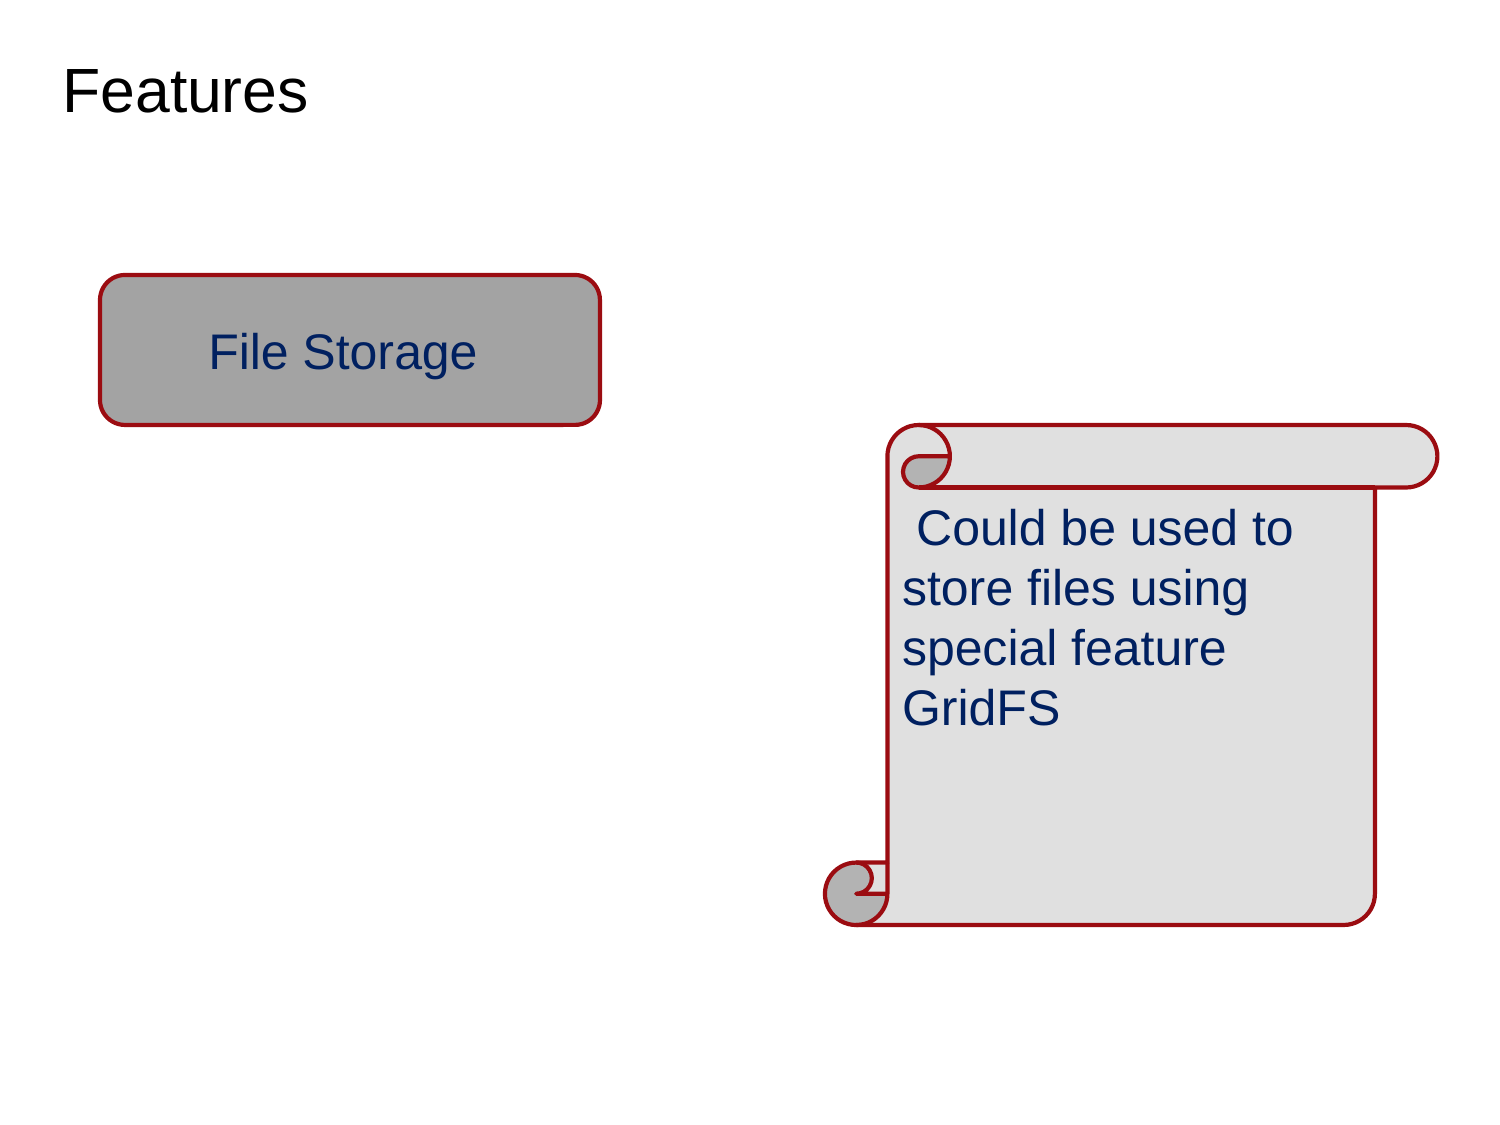

# Features
File Storage
 Could be used to store files using special feature GridFS